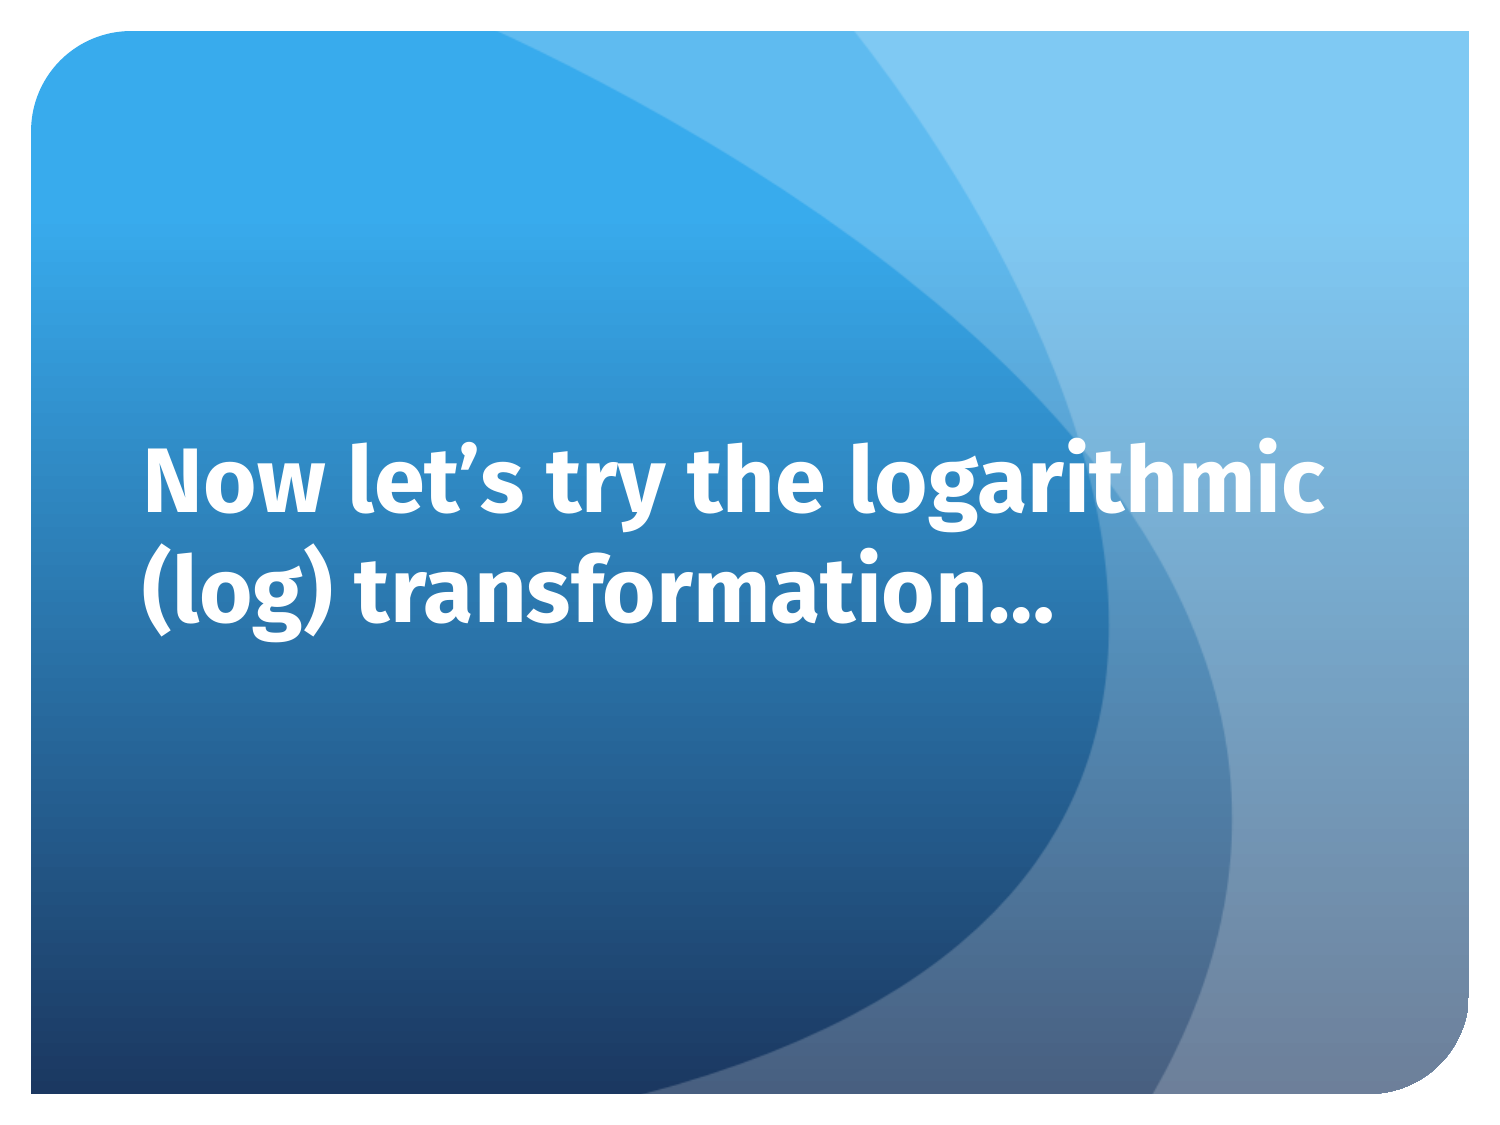

# Now let’s try the logarithmic (log) transformation…